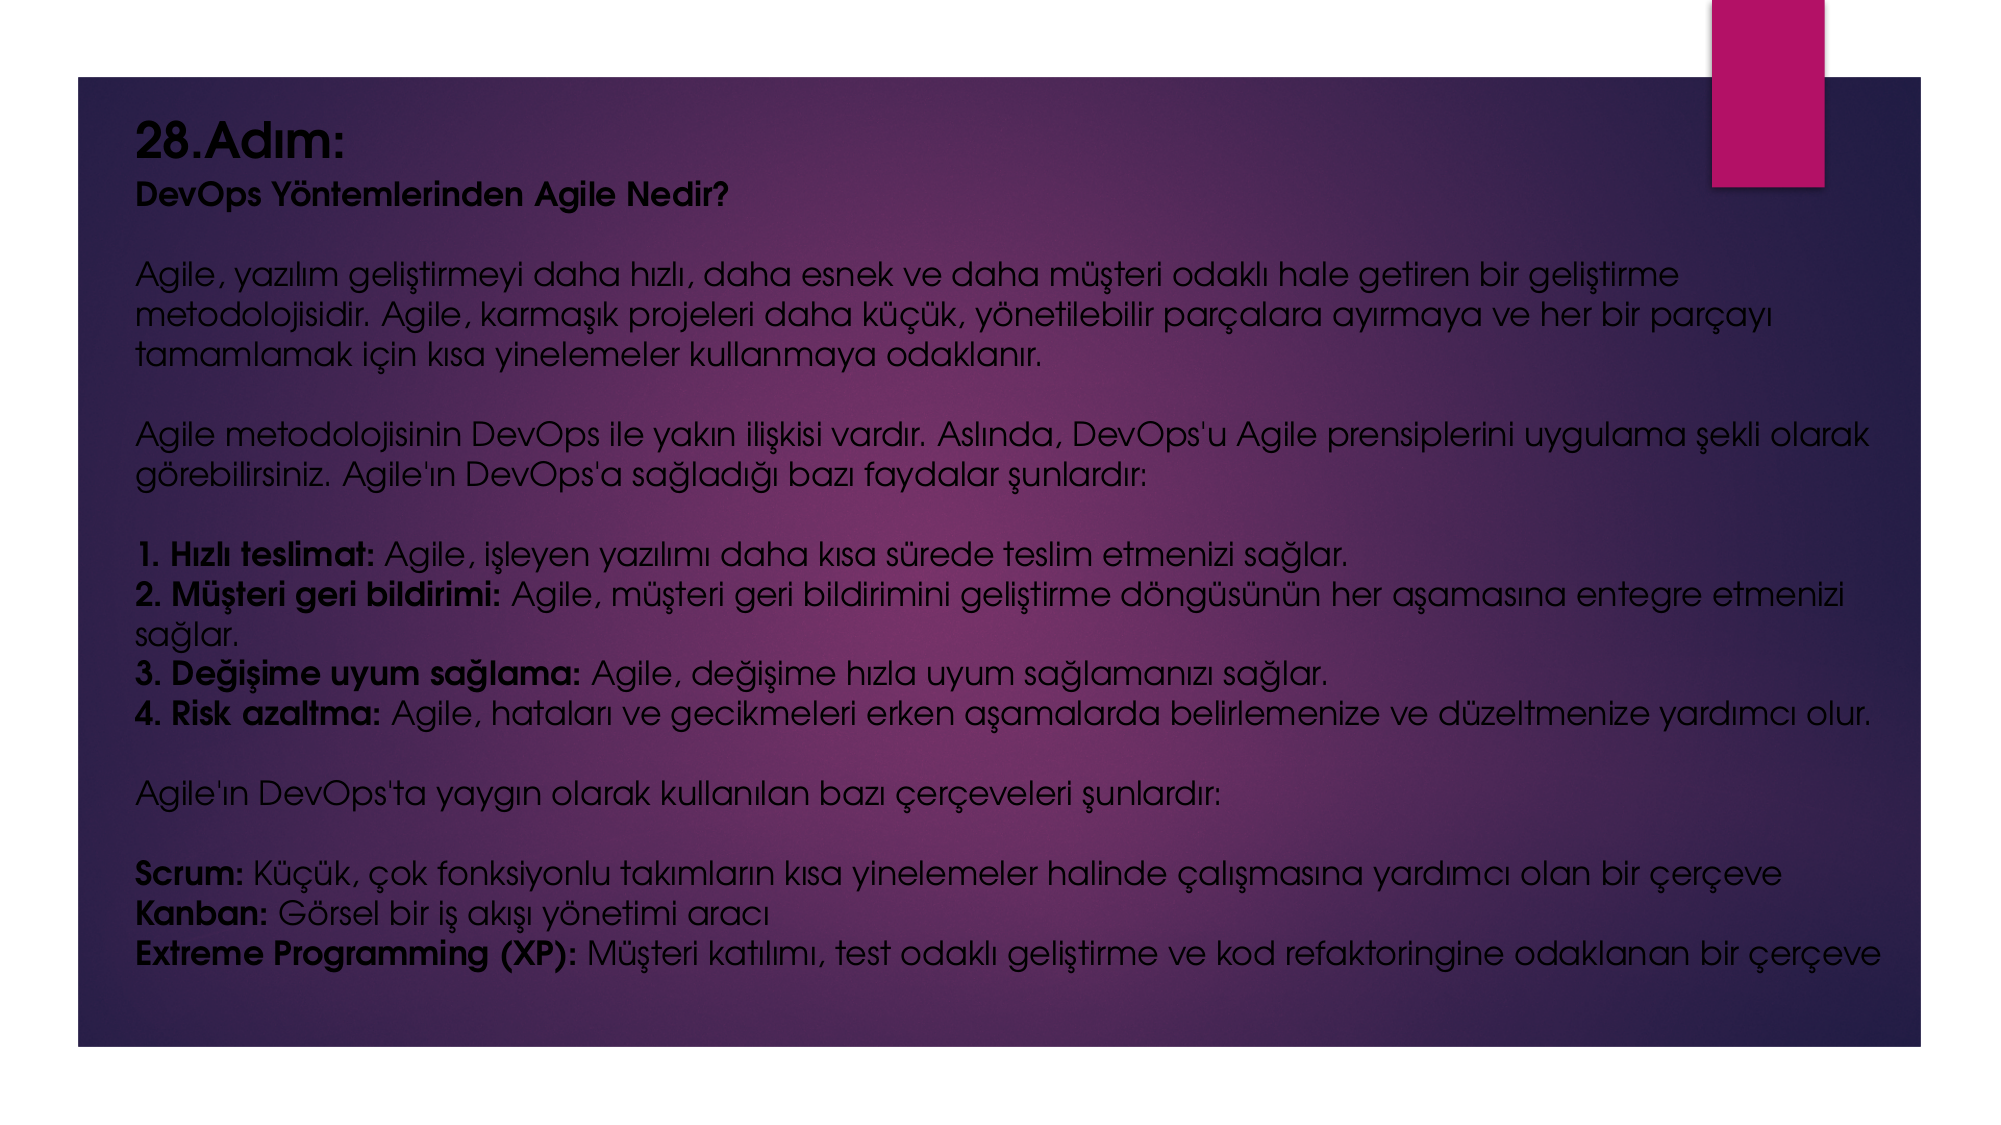

28.Adım:
DevOps Yöntemlerinden Agile Nedir?

Agile, yazılım geliştirmeyi daha hızlı, daha esnek ve daha müşteri odaklı hale getiren bir geliştirme metodolojisidir. Agile, karmaşık projeleri daha küçük, yönetilebilir parçalara ayırmaya ve her bir parçayı tamamlamak için kısa yinelemeler kullanmaya odaklanır.

Agile metodolojisinin DevOps ile yakın ilişkisi vardır. Aslında, DevOps'u Agile prensiplerini uygulama şekli olarak görebilirsiniz. Agile'ın DevOps'a sağladığı bazı faydalar şunlardır:

1. Hızlı teslimat: Agile, işleyen yazılımı daha kısa sürede teslim etmenizi sağlar.
2. Müşteri geri bildirimi: Agile, müşteri geri bildirimini geliştirme döngüsünün her aşamasına entegre etmenizi sağlar.
3. Değişime uyum sağlama: Agile, değişime hızla uyum sağlamanızı sağlar.
4. Risk azaltma: Agile, hataları ve gecikmeleri erken aşamalarda belirlemenize ve düzeltmenize yardımcı olur.

Agile'ın DevOps'ta yaygın olarak kullanılan bazı çerçeveleri şunlardır:

Scrum: Küçük, çok fonksiyonlu takımların kısa yinelemeler halinde çalışmasına yardımcı olan bir çerçeve
Kanban: Görsel bir iş akışı yönetimi aracı
Extreme Programming (XP): Müşteri katılımı, test odaklı geliştirme ve kod refaktoringine odaklanan bir çerçeve